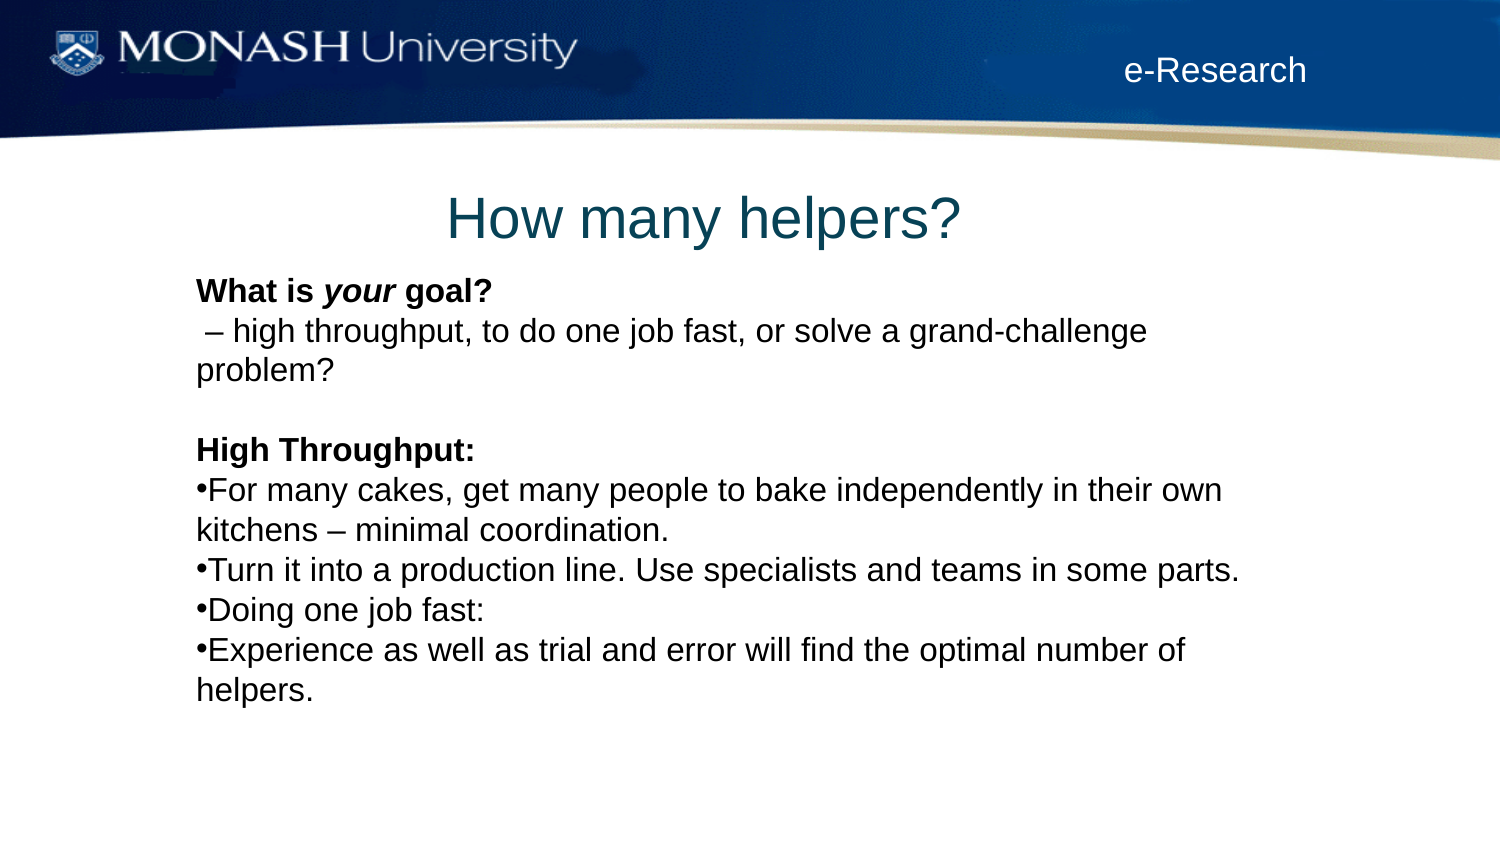

How many helpers?
What is your goal?
 – high throughput, to do one job fast, or solve a grand-challenge problem?

High Throughput:
For many cakes, get many people to bake independently in their own kitchens – minimal coordination.
Turn it into a production line. Use specialists and teams in some parts.
Doing one job fast:
Experience as well as trial and error will find the optimal number of helpers.